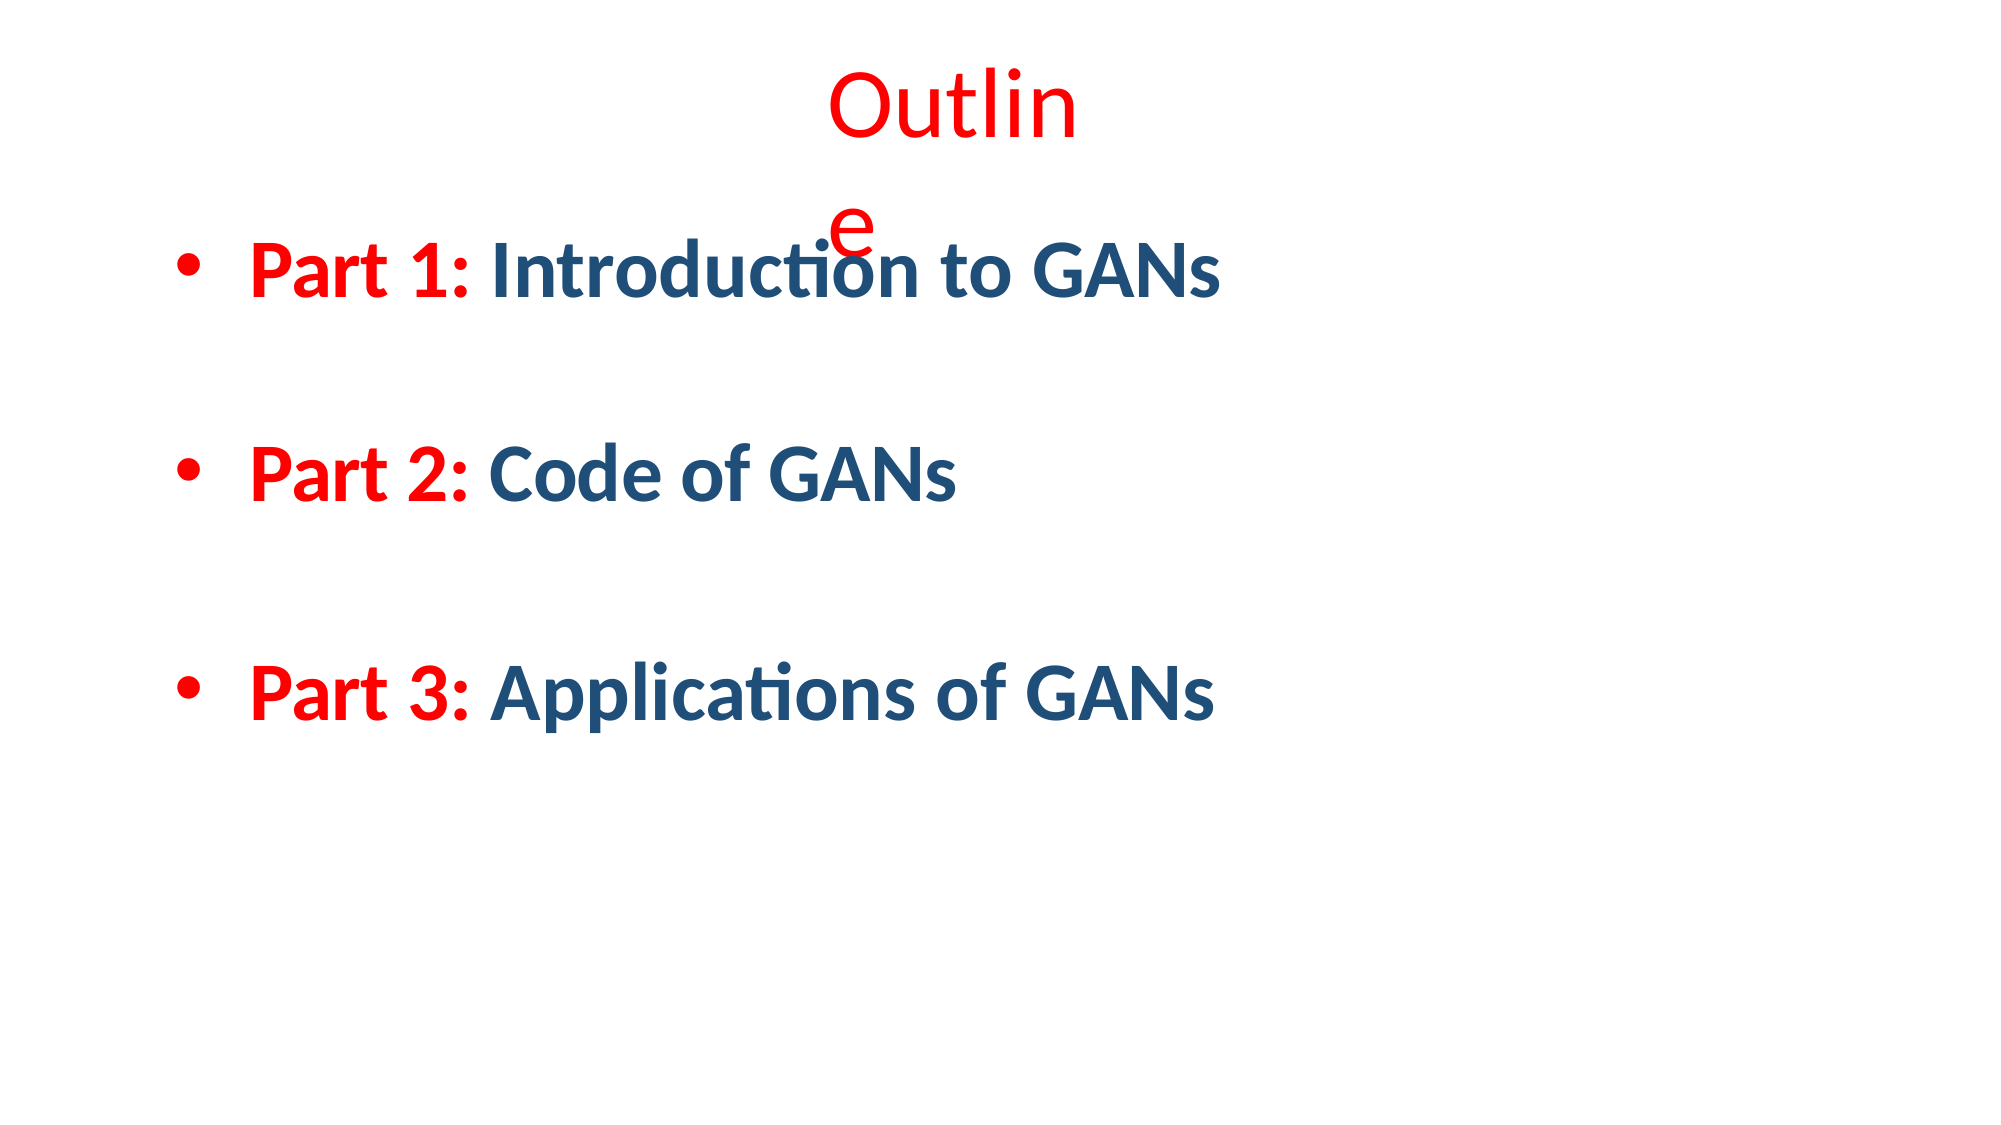

# Outline
Part 1: Introduction to GANs

Part 2: Code of GANs

Part 3: Applications of GANs